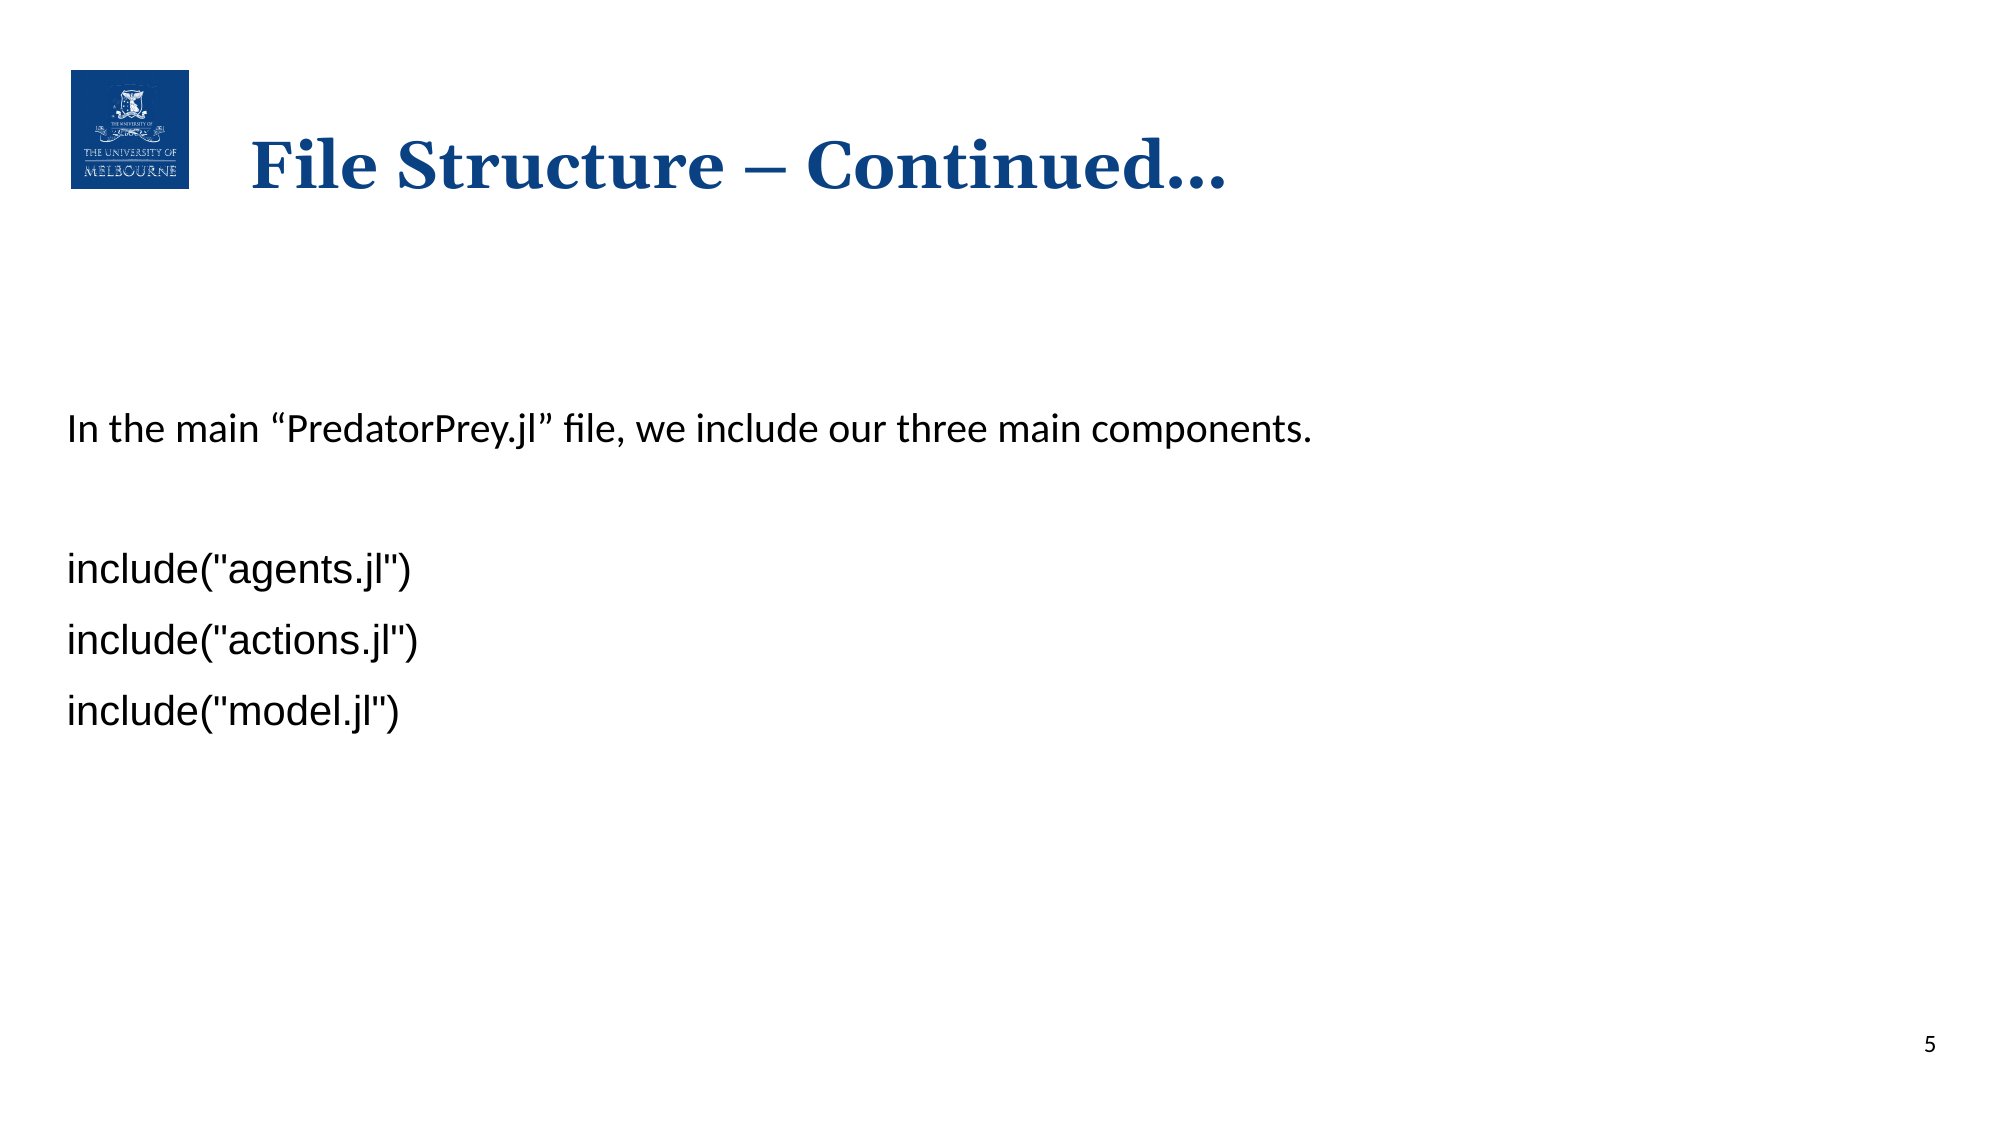

# File Structure – Continued…

In the main “PredatorPrey.jl” file, we include our three main components.

include("agents.jl")
include("actions.jl")
include("model.jl")
5